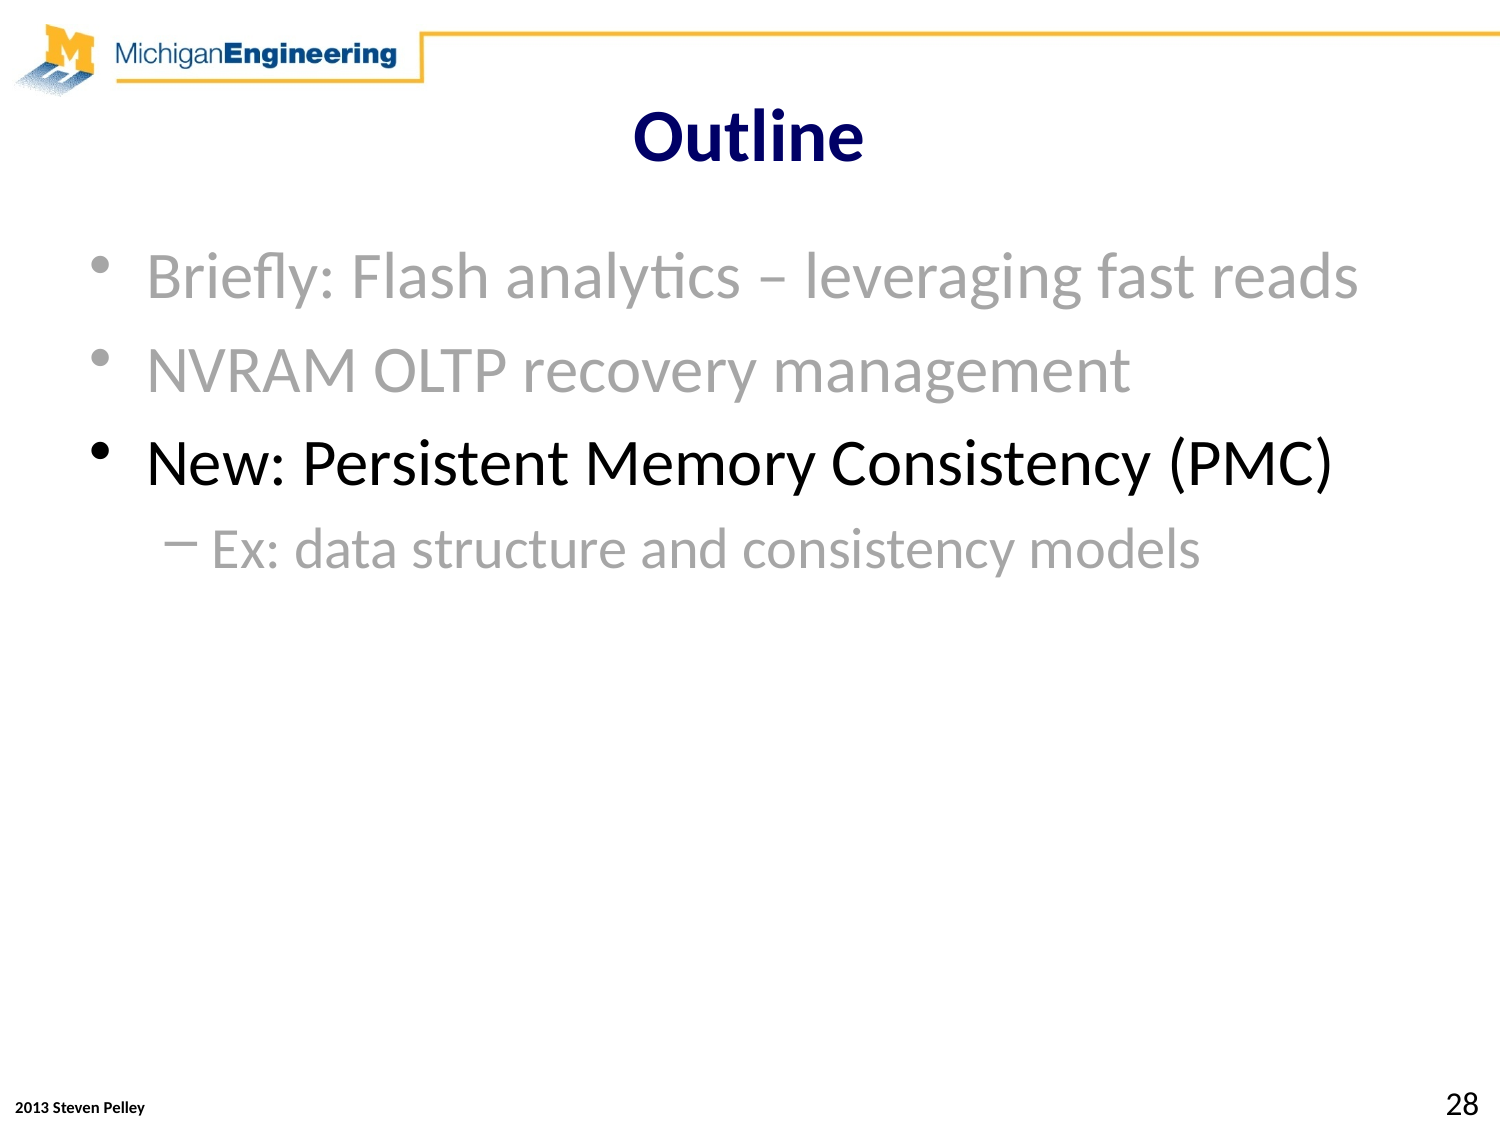

# Outline
Briefly: Flash analytics – leveraging fast reads
NVRAM OLTP recovery management
New: Persistent Memory Consistency (PMC)
Ex: data structure and consistency models
28